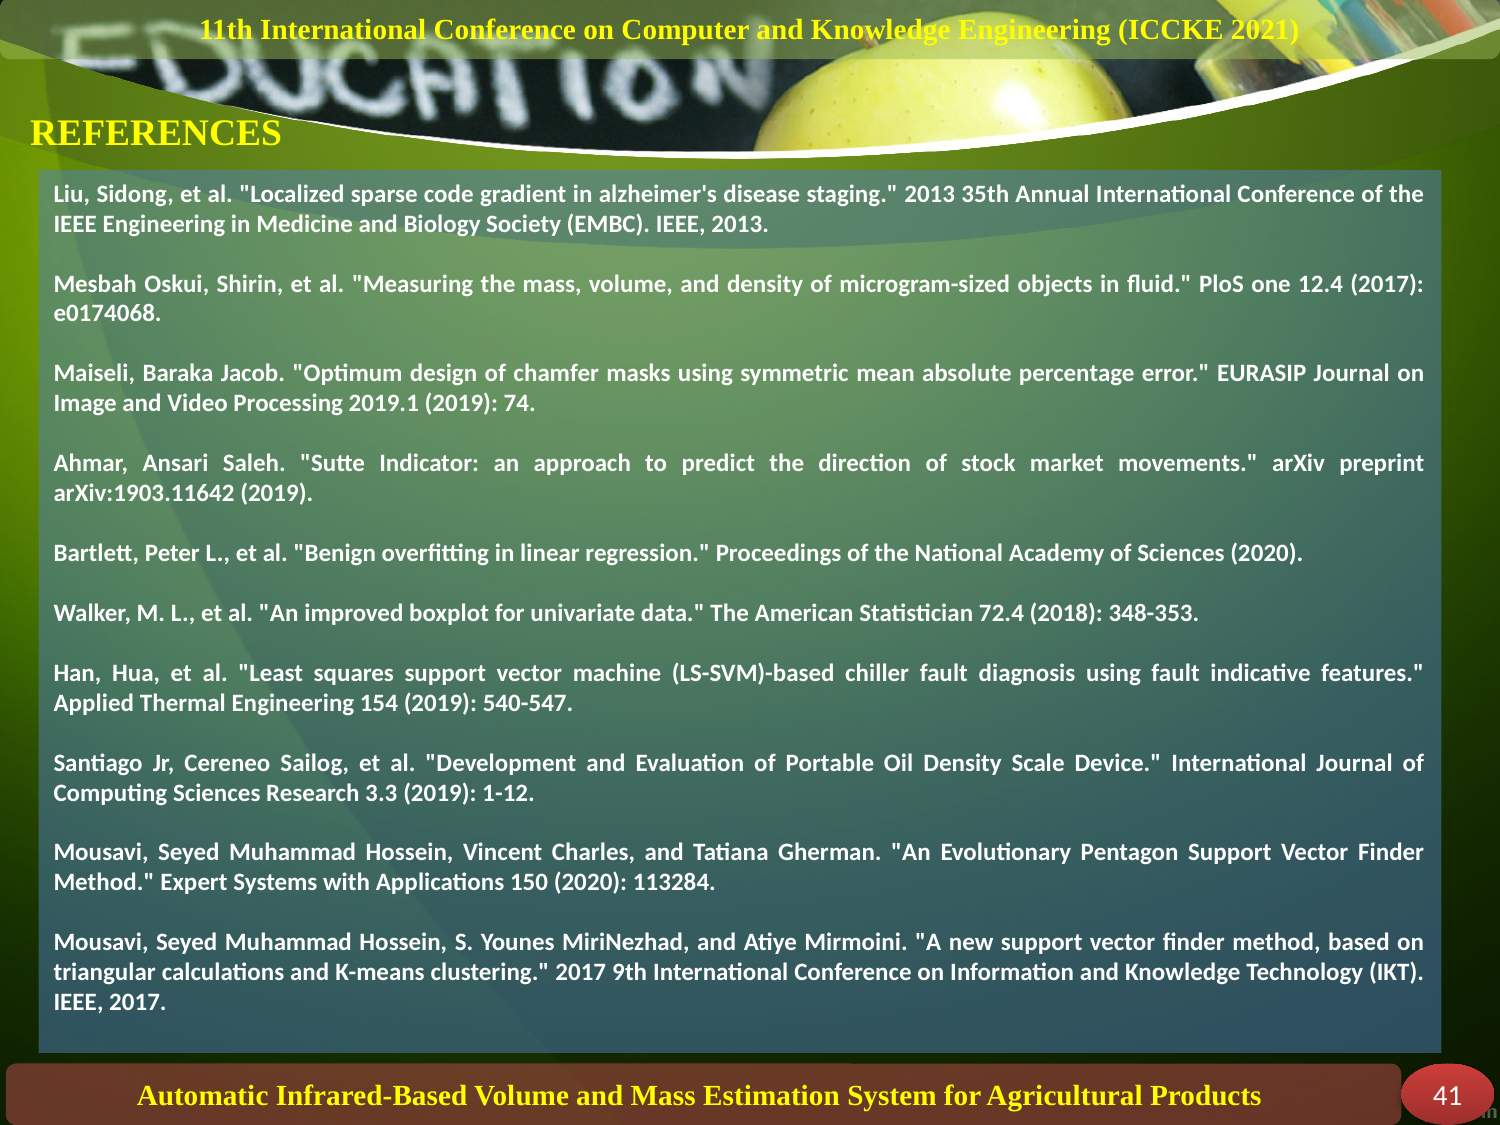

11th International Conference on Computer and Knowledge Engineering (ICCKE 2021)
# References
Liu, Sidong, et al. "Localized sparse code gradient in alzheimer's disease staging." 2013 35th Annual International Conference of the IEEE Engineering in Medicine and Biology Society (EMBC). IEEE, 2013.

Mesbah Oskui, Shirin, et al. "Measuring the mass, volume, and density of microgram-sized objects in fluid." PloS one 12.4 (2017): e0174068.

Maiseli, Baraka Jacob. "Optimum design of chamfer masks using symmetric mean absolute percentage error." EURASIP Journal on Image and Video Processing 2019.1 (2019): 74.

Ahmar, Ansari Saleh. "Sutte Indicator: an approach to predict the direction of stock market movements." arXiv preprint arXiv:1903.11642 (2019).

Bartlett, Peter L., et al. "Benign overfitting in linear regression." Proceedings of the National Academy of Sciences (2020).

Walker, M. L., et al. "An improved boxplot for univariate data." The American Statistician 72.4 (2018): 348-353.

Han, Hua, et al. "Least squares support vector machine (LS-SVM)-based chiller fault diagnosis using fault indicative features." Applied Thermal Engineering 154 (2019): 540-547.

Santiago Jr, Cereneo Sailog, et al. "Development and Evaluation of Portable Oil Density Scale Device." International Journal of Computing Sciences Research 3.3 (2019): 1-12.

Mousavi, Seyed Muhammad Hossein, Vincent Charles, and Tatiana Gherman. "An Evolutionary Pentagon Support Vector Finder Method." Expert Systems with Applications 150 (2020): 113284.

Mousavi, Seyed Muhammad Hossein, S. Younes MiriNezhad, and Atiye Mirmoini. "A new support vector finder method, based on triangular calculations and K-means clustering." 2017 9th International Conference on Information and Knowledge Technology (IKT). IEEE, 2017.

Automatic Infrared-Based Volume and Mass Estimation System for Agricultural Products
41